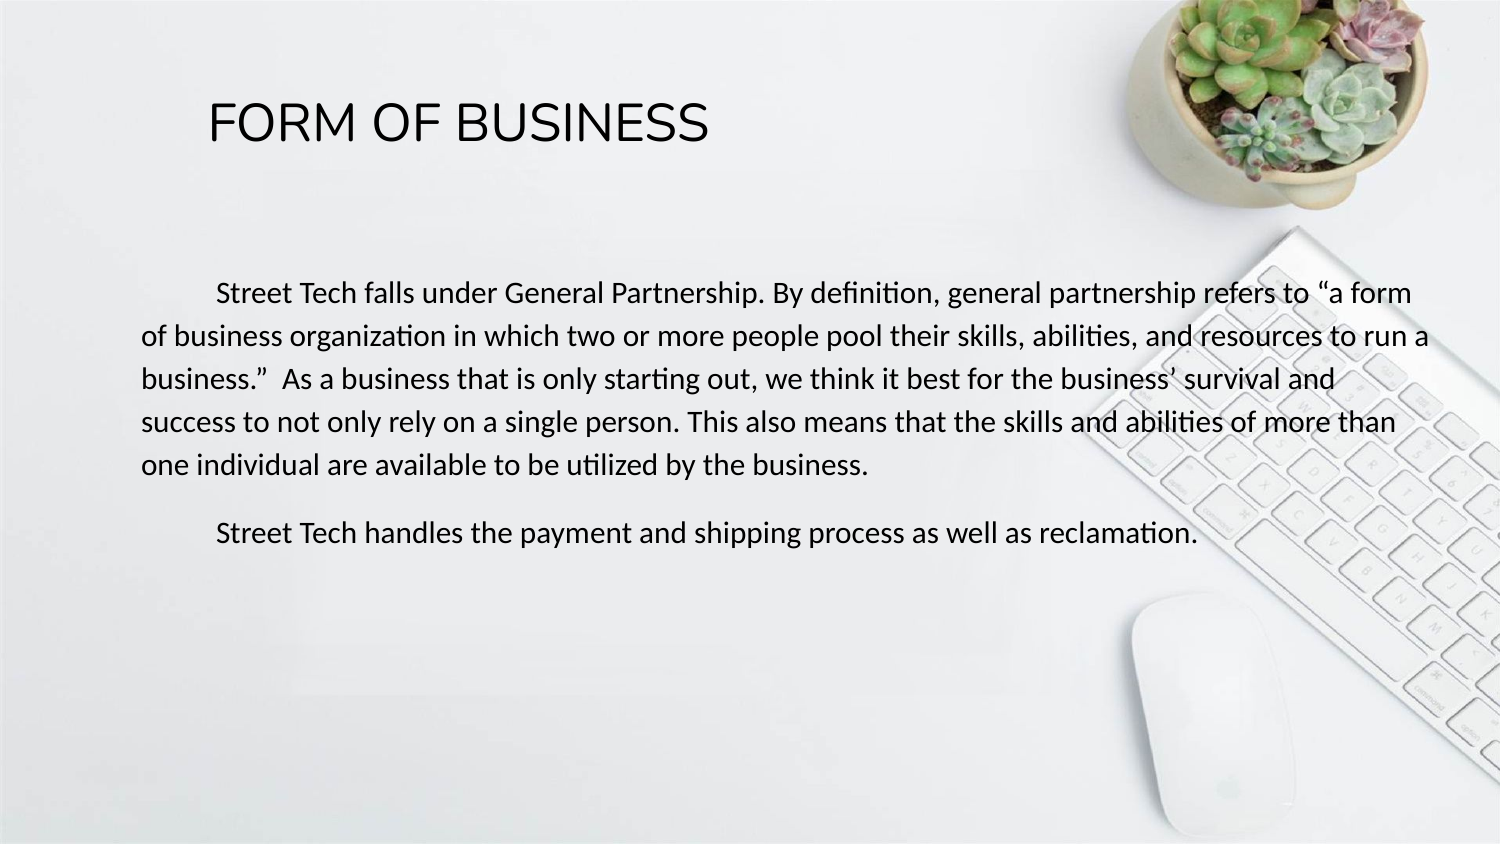

# FORM OF BUSINESS

Street Tech falls under General Partnership. By definition, general partnership refers to “a form of business organization in which two or more people pool their skills, abilities, and resources to run a business.”  As a business that is only starting out, we think it best for the business’ survival and success to not only rely on a single person. This also means that the skills and abilities of more than one individual are available to be utilized by the business.
Street Tech handles the payment and shipping process as well as reclamation.